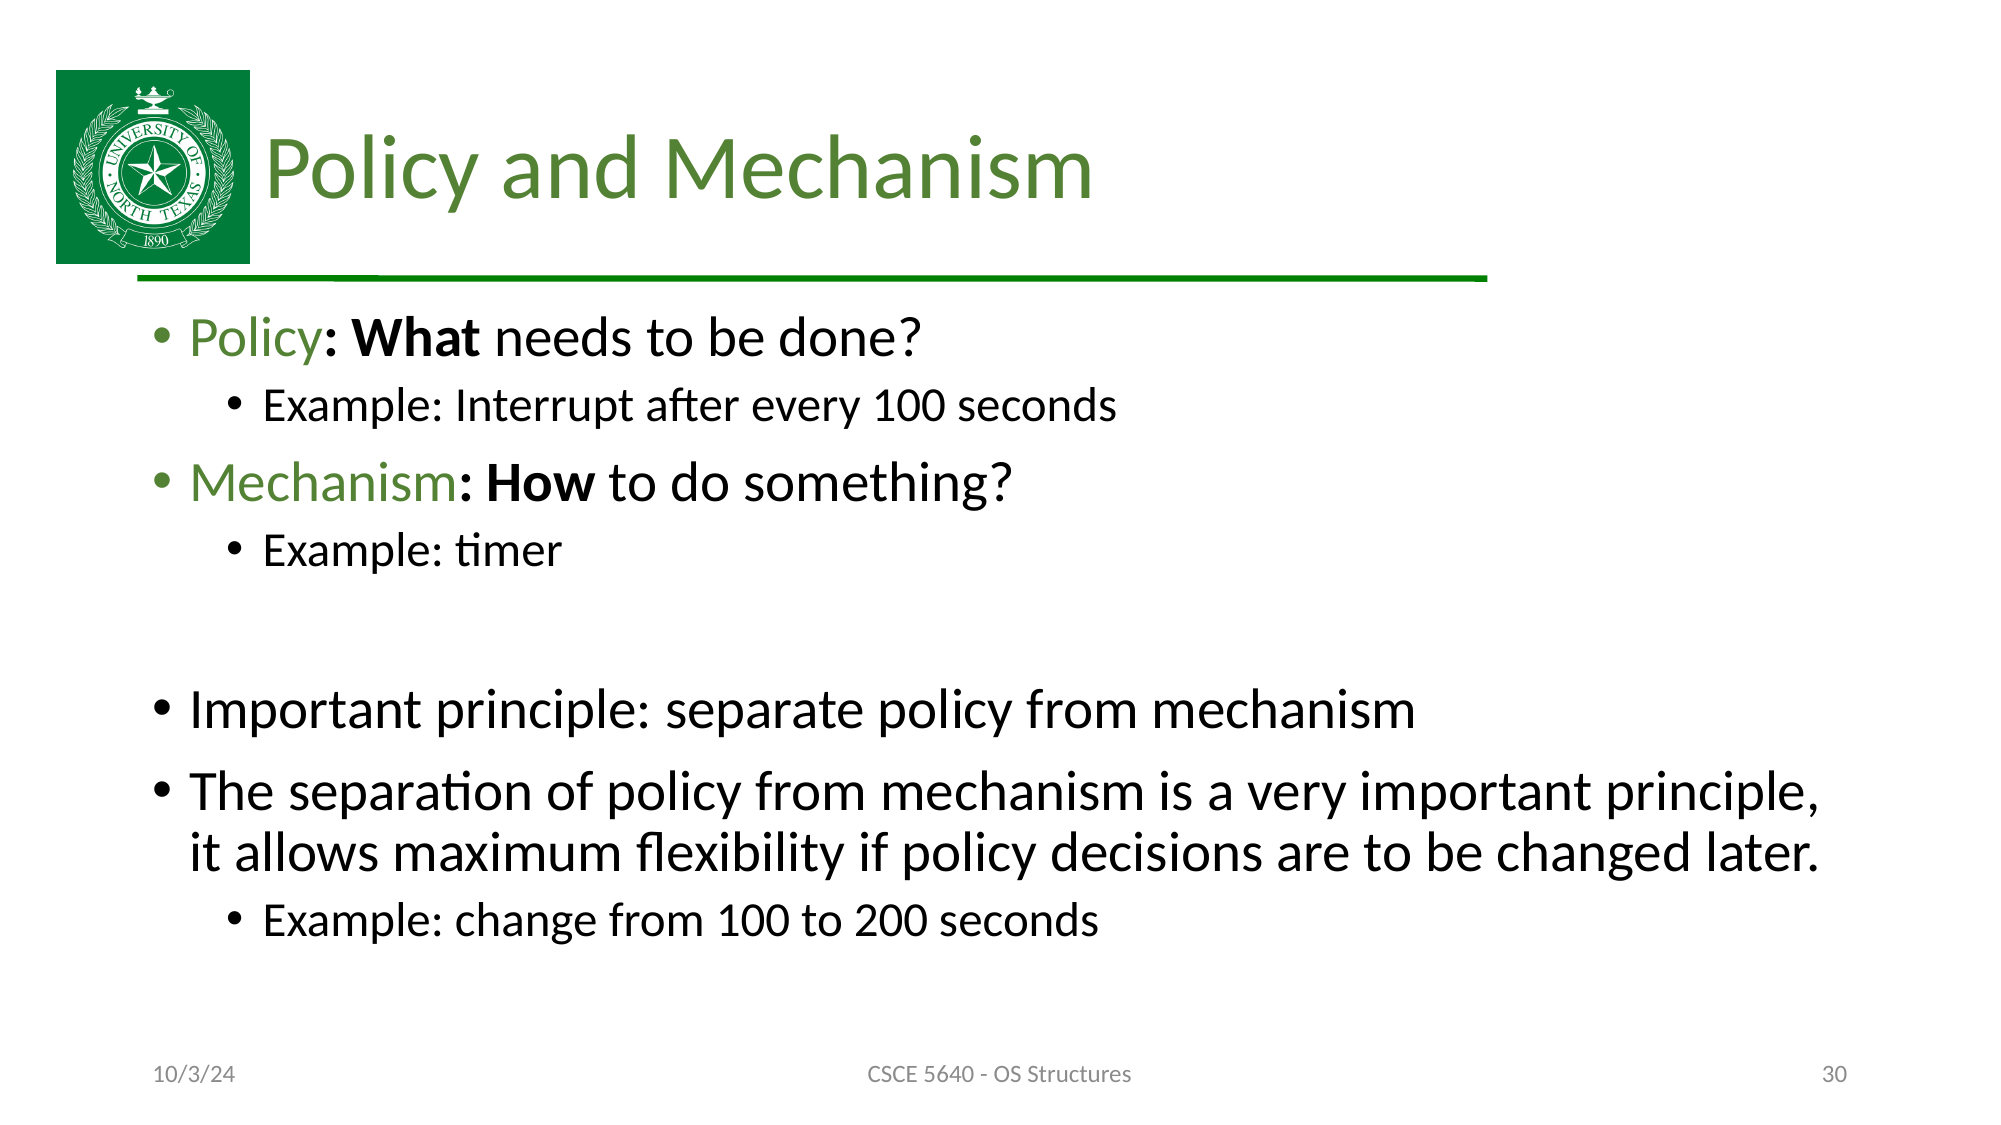

# Policy and Mechanism
Policy: What needs to be done?
Example: Interrupt after every 100 seconds
Mechanism: How to do something?
Example: timer

Important principle: separate policy from mechanism
The separation of policy from mechanism is a very important principle, it allows maximum flexibility if policy decisions are to be changed later.
Example: change from 100 to 200 seconds
10/3/24
CSCE 5640 - OS Structures
30